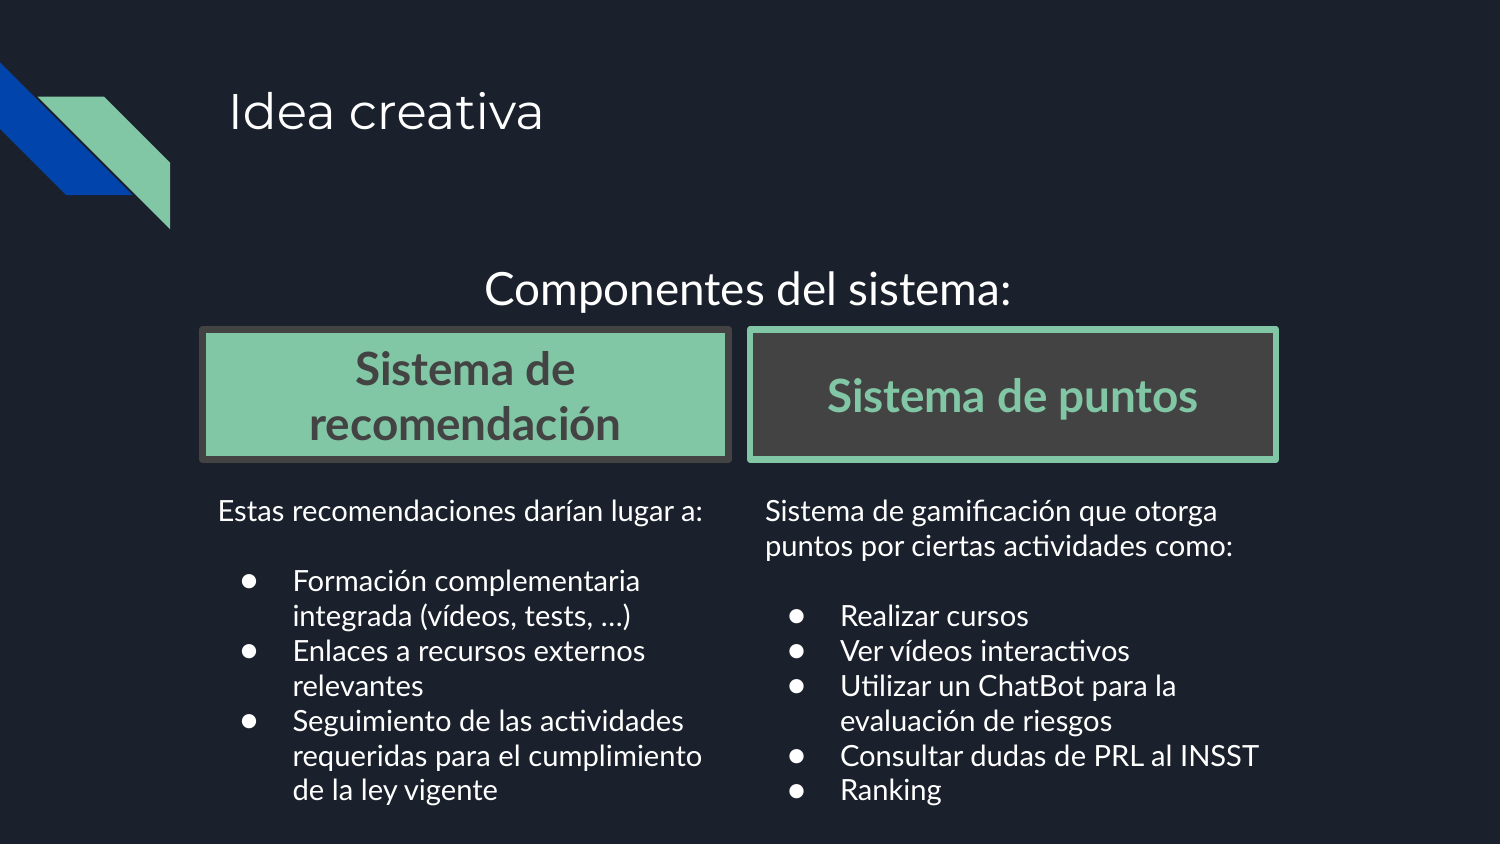

# Idea creativa
Componentes del sistema:

Sistema de recomendación
Sistema de puntos
Estas recomendaciones darían lugar a:

Formación complementaria integrada (vídeos, tests, …)
Enlaces a recursos externos relevantes
Seguimiento de las actividades requeridas para el cumplimiento de la ley vigente

Sistema de gamificación que otorga puntos por ciertas actividades como:

Realizar cursos
Ver vídeos interactivos
Utilizar un ChatBot para la evaluación de riesgos
Consultar dudas de PRL al INSST
Ranking